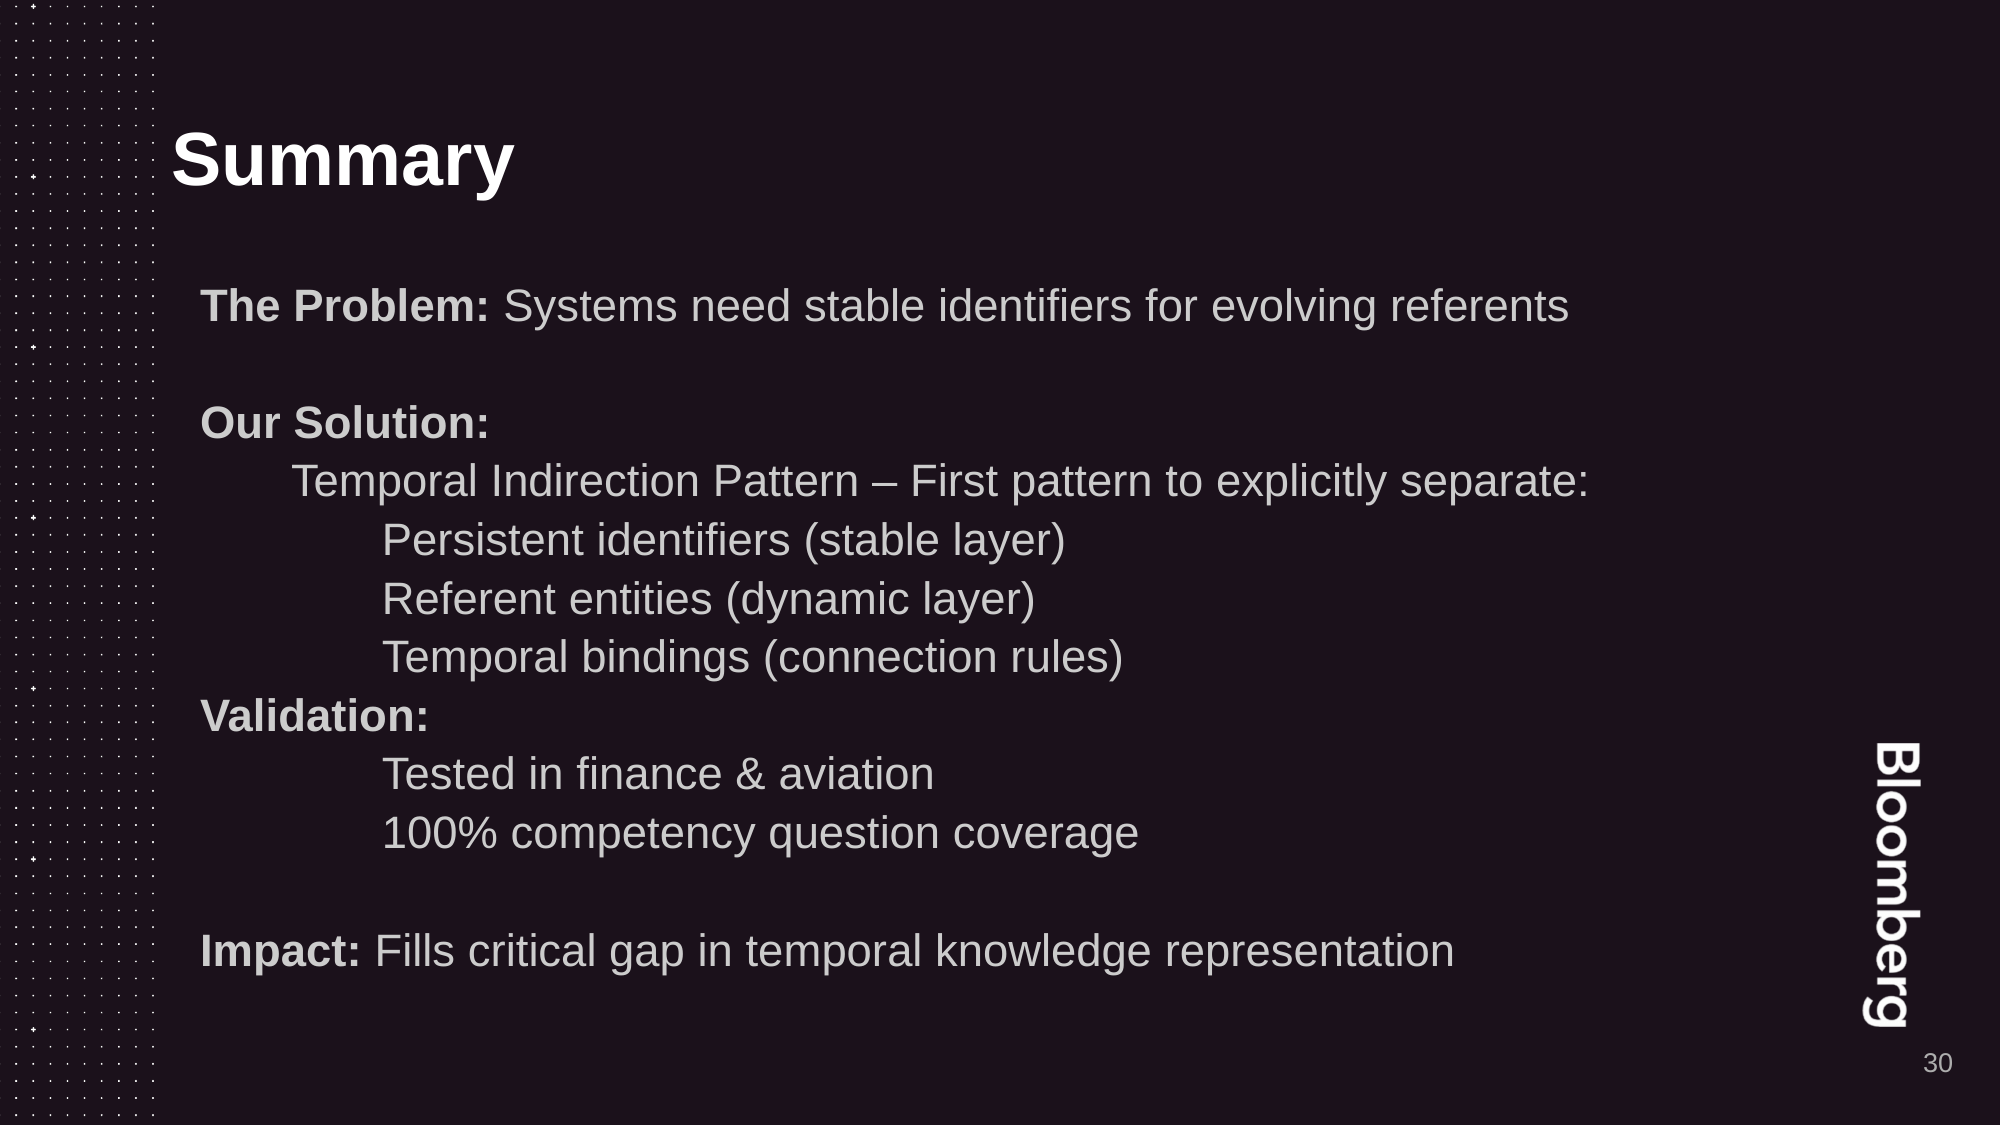

# Summary
The Problem: Systems need stable identifiers for evolving referents

Our Solution:
Temporal Indirection Pattern – First pattern to explicitly separate:
Persistent identifiers (stable layer)
Referent entities (dynamic layer)
Temporal bindings (connection rules)
Validation:
Tested in finance & aviation
100% competency question coverage

Impact: Fills critical gap in temporal knowledge representation
30